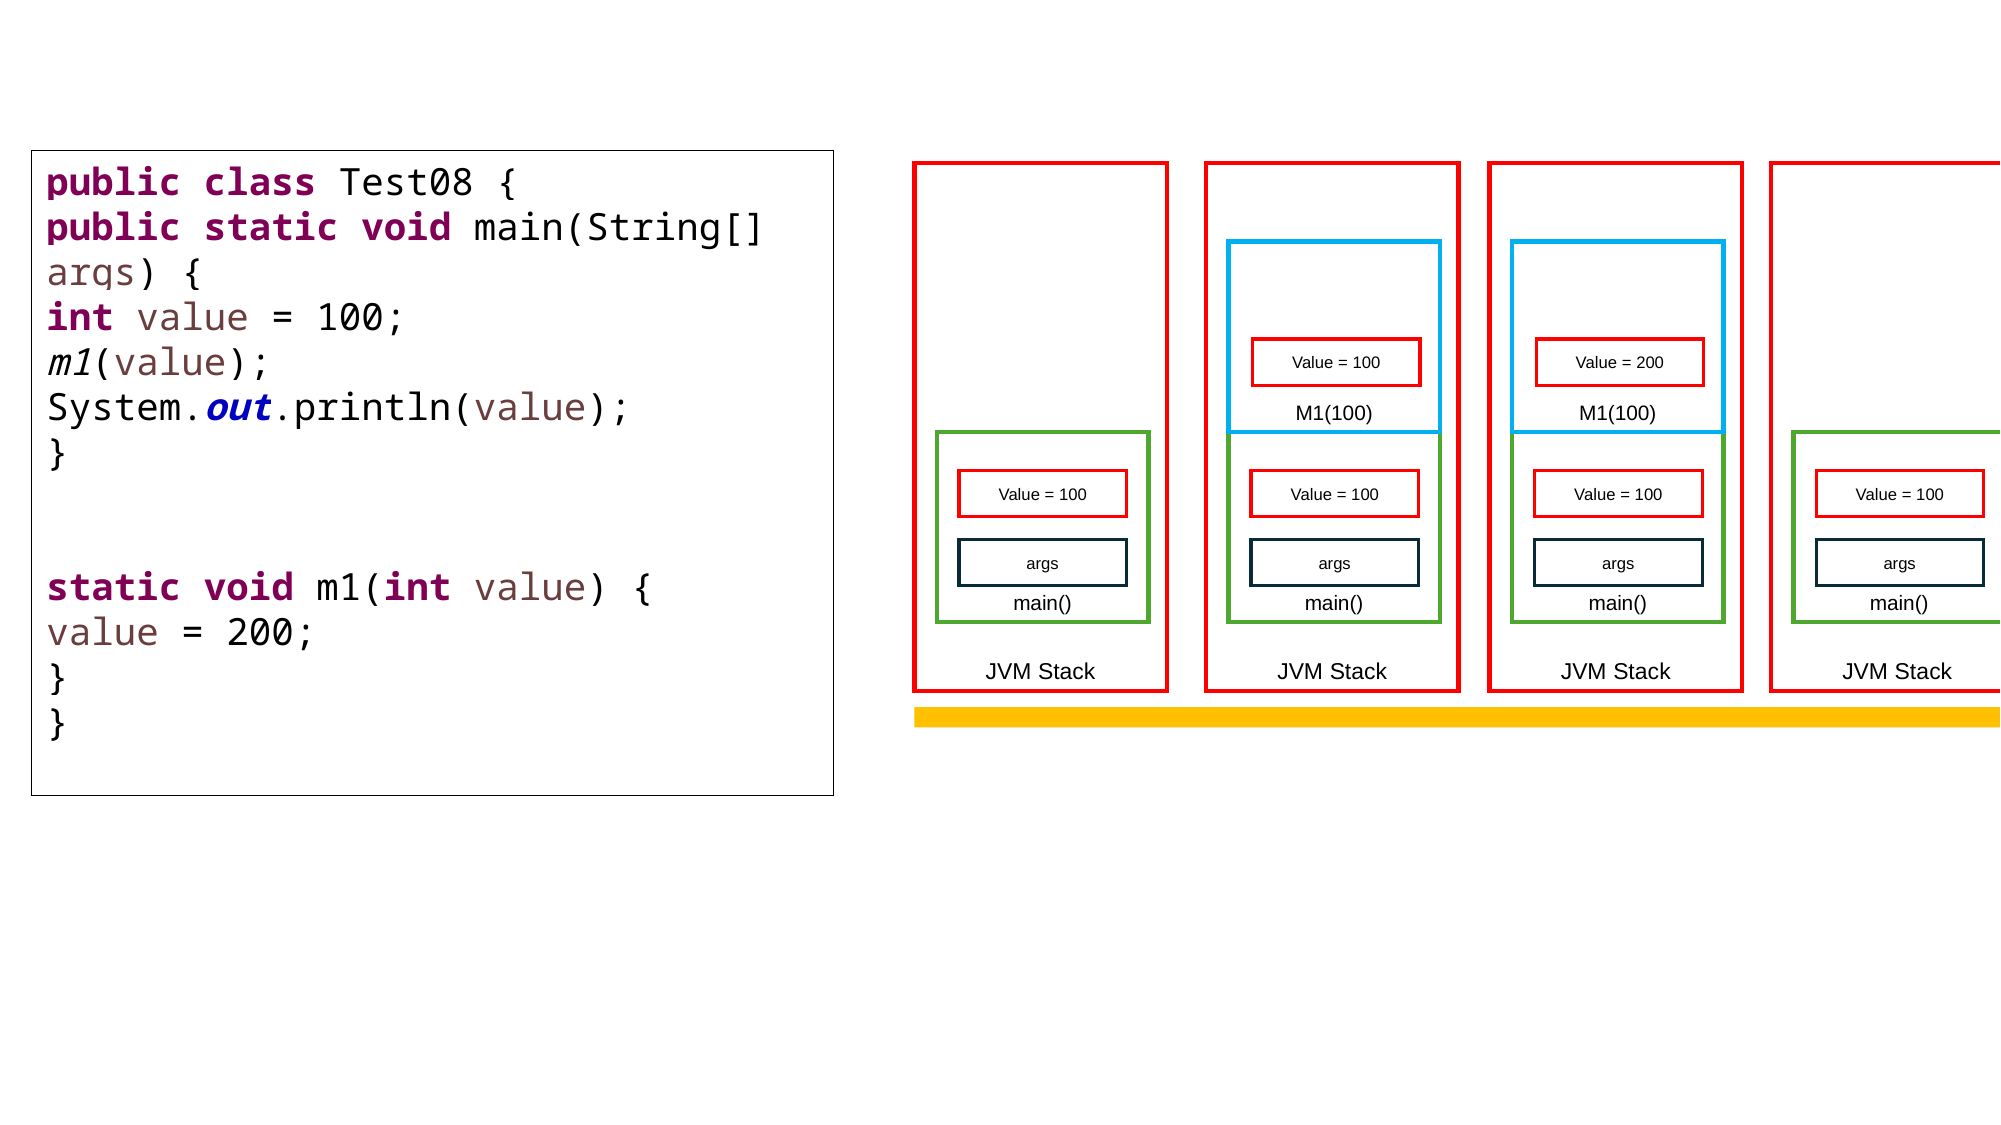

JVM Stack

main()
JVM Stack

m1(0)

main()
JVM Stack

m1(1)

m1()

main()
2

1+m(1)
1+m(1)
result
result
result
args
args
args
JVM Stack
JVM Stack

main()
JVM Stack
m1()

main()
3

3
result
args
args
return 2
return 3
public class Test08 {
public static void main(String[] args) {
int value = 100;
m1(value);
System.out.println(value);
}

static void m1(int value) {
value = 200;
}
}

JVM Stack
JVM Stack
JVM Stack
JVM Stack
M1(100)
M1(100)
Value = 100
Value = 200

main()

main()

main()

main()
Value = 100
Value = 100
Value = 100
Value = 100
args
args
args
args